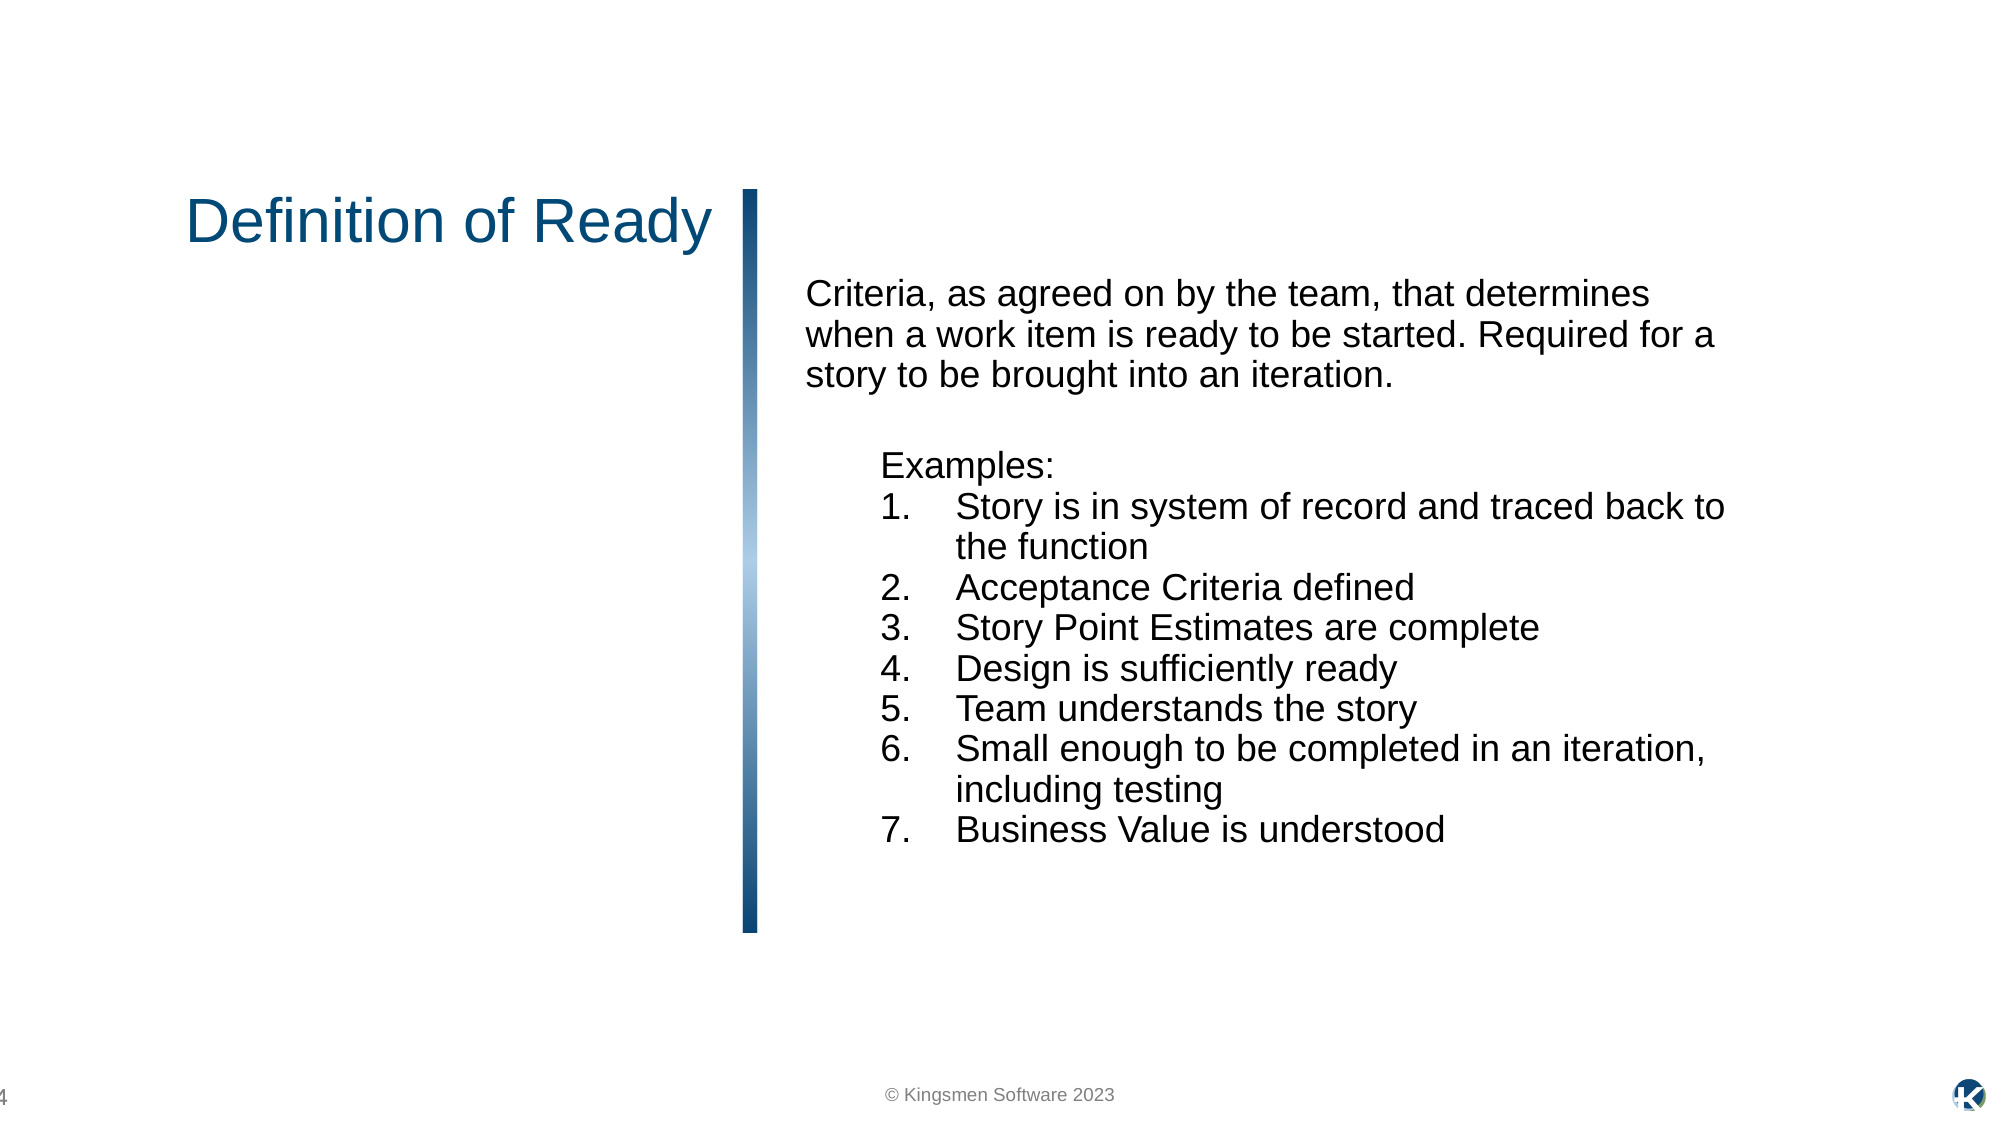

Criteria, as agreed on by the team, that determines when a work item is ready to be started. Required for a story to be brought into an iteration.

Examples:
Story is in system of record and traced back to the function
Acceptance Criteria defined
Story Point Estimates are complete
Design is sufficiently ready
Team understands the story
Small enough to be completed in an iteration, including testing
Business Value is understood
Definition of Ready